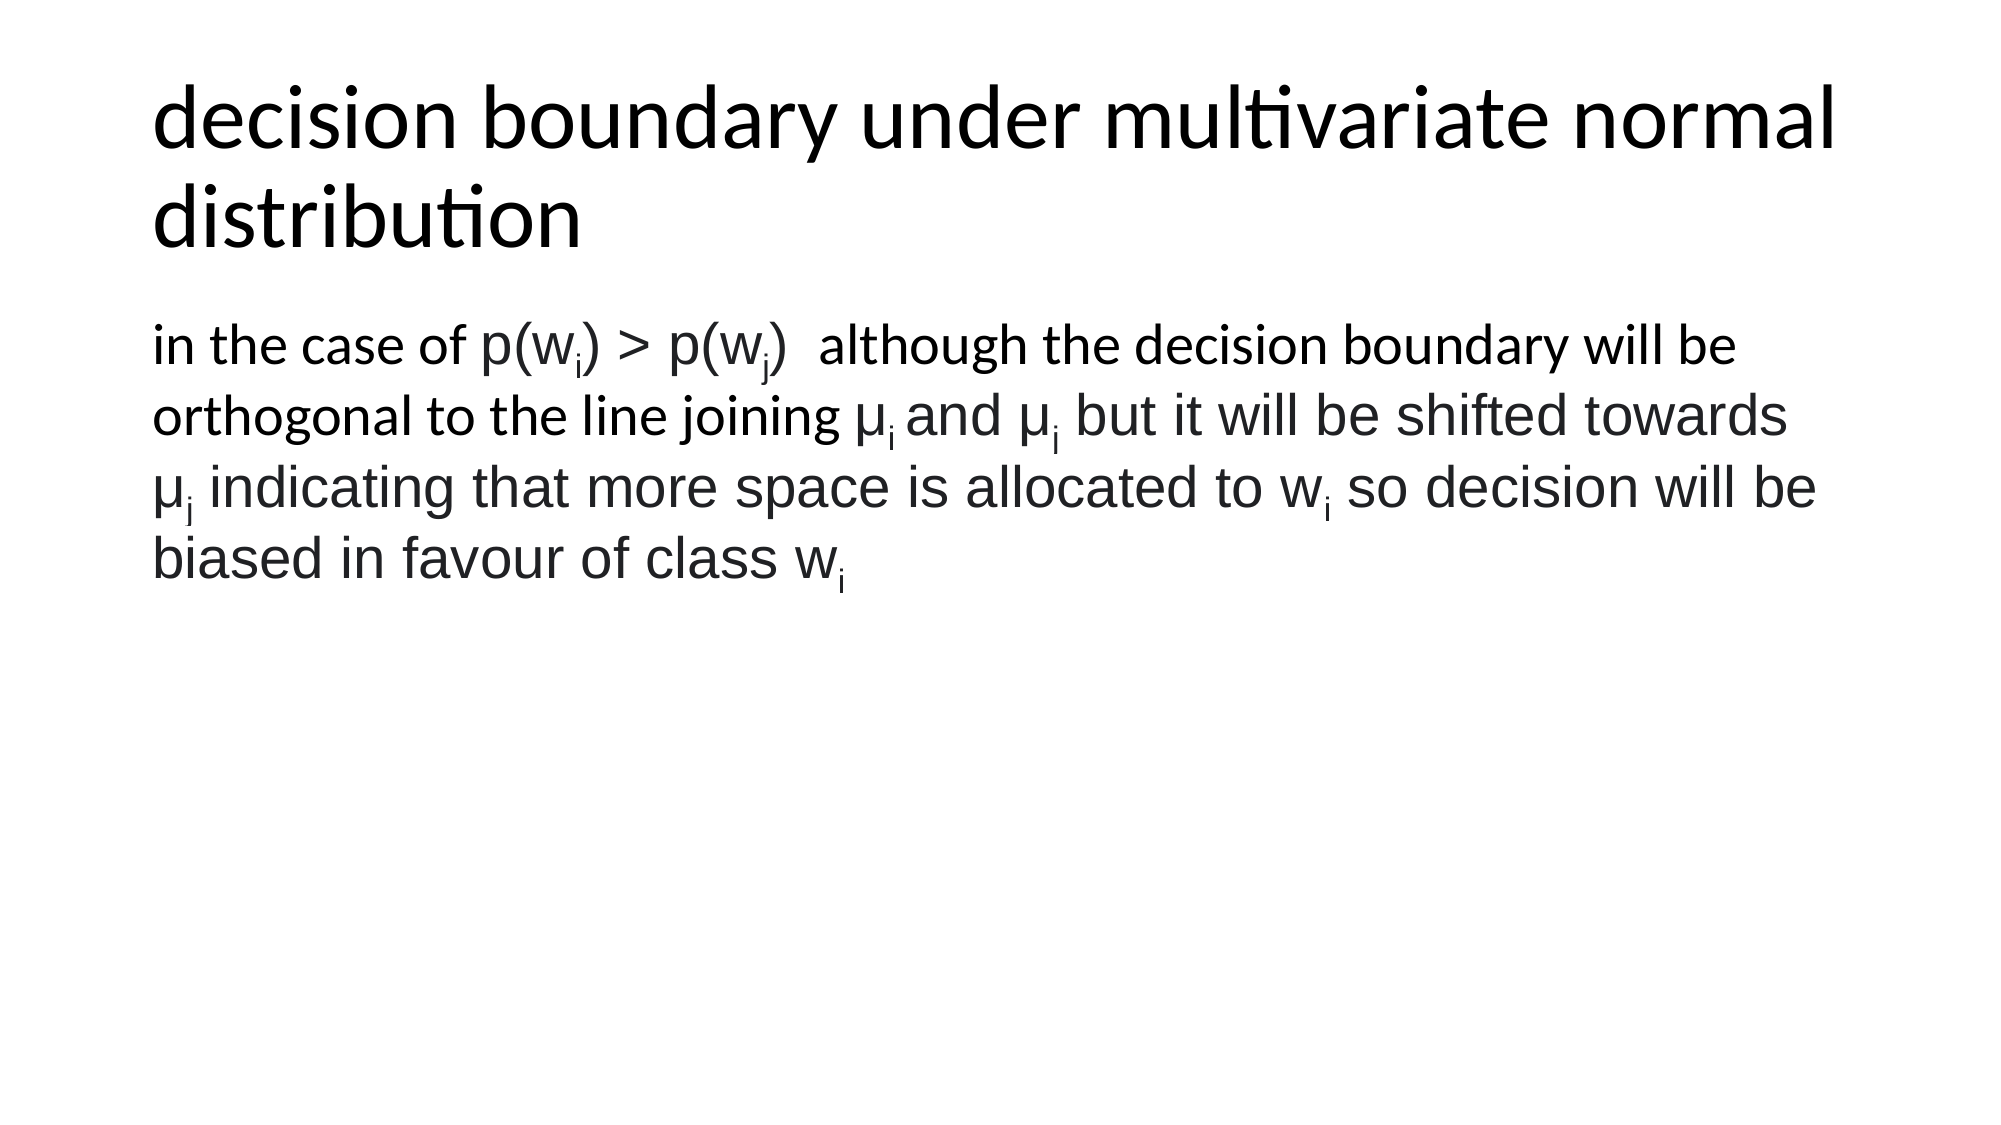

# decision boundary under multivariate normal distribution
in the case of p(wi) > p(wj)  although the decision boundary will be orthogonal to the line joining μi and μj but it will be shifted towards μj indicating that more space is allocated to wi so decision will be biased in favour of class wi